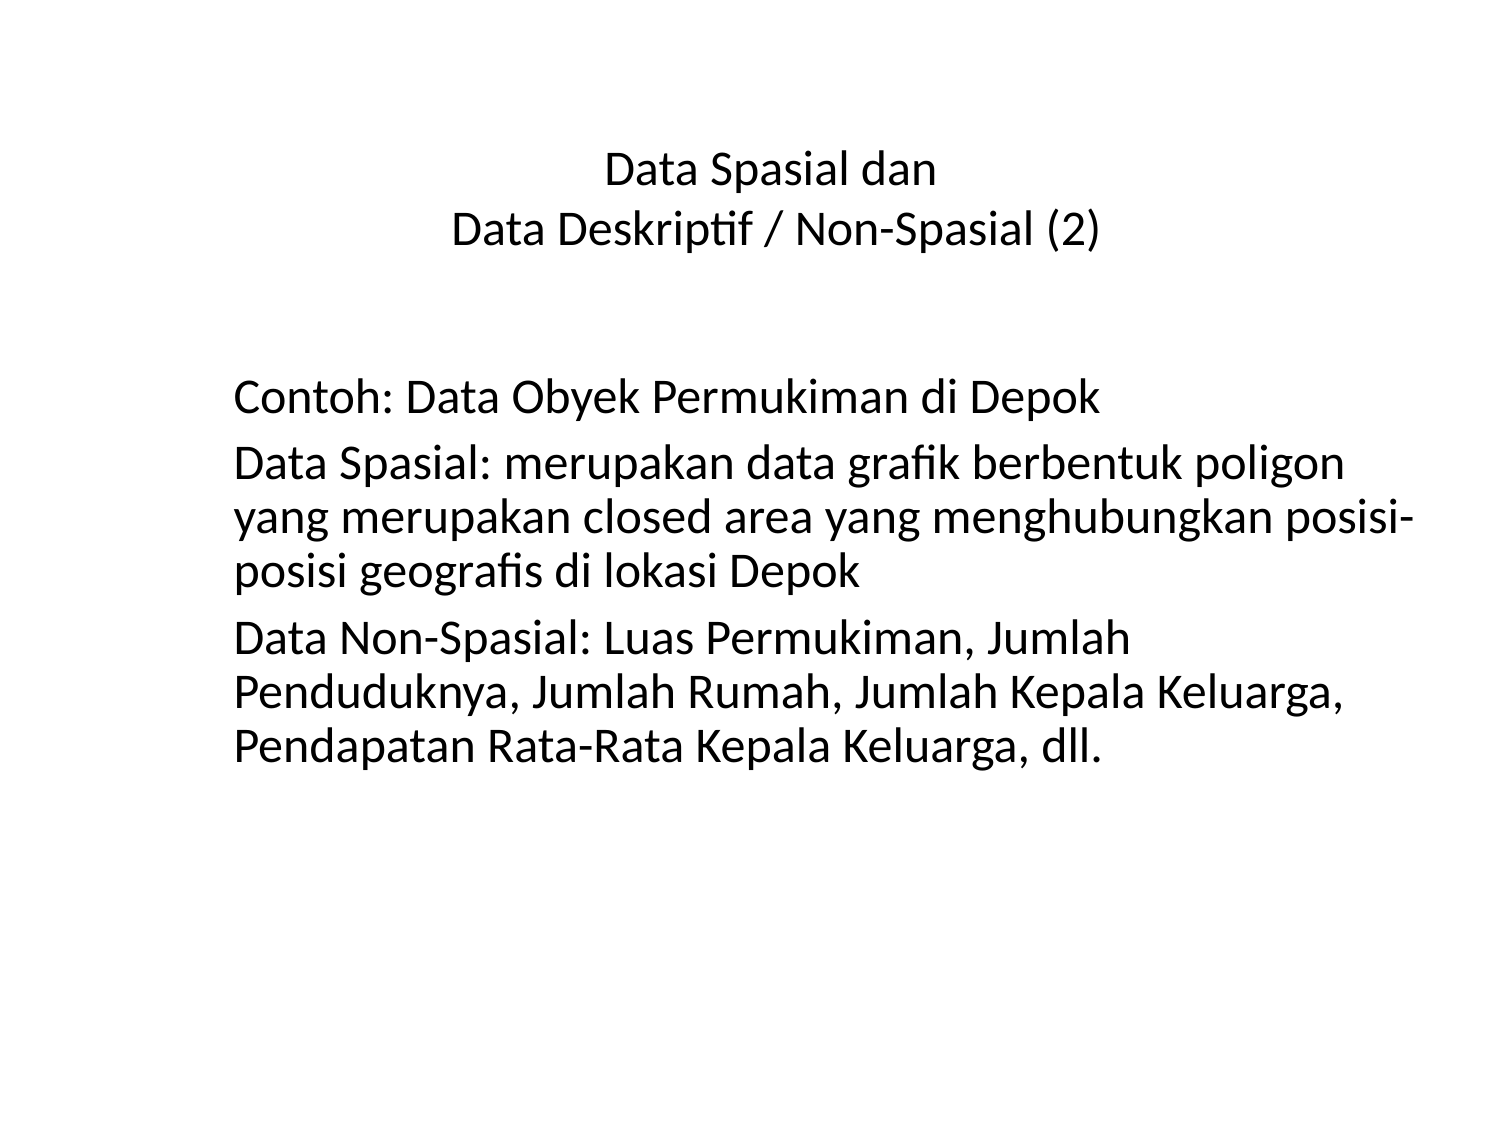

Data Spasial dan
Data Deskriptif / Non-Spasial (2)
Contoh: Data Obyek Permukiman di Depok
Data Spasial: merupakan data grafik berbentuk poligon yang merupakan closed area yang menghubungkan posisi-posisi geografis di lokasi Depok
Data Non-Spasial: Luas Permukiman, Jumlah Penduduknya, Jumlah Rumah, Jumlah Kepala Keluarga, Pendapatan Rata-Rata Kepala Keluarga, dll.